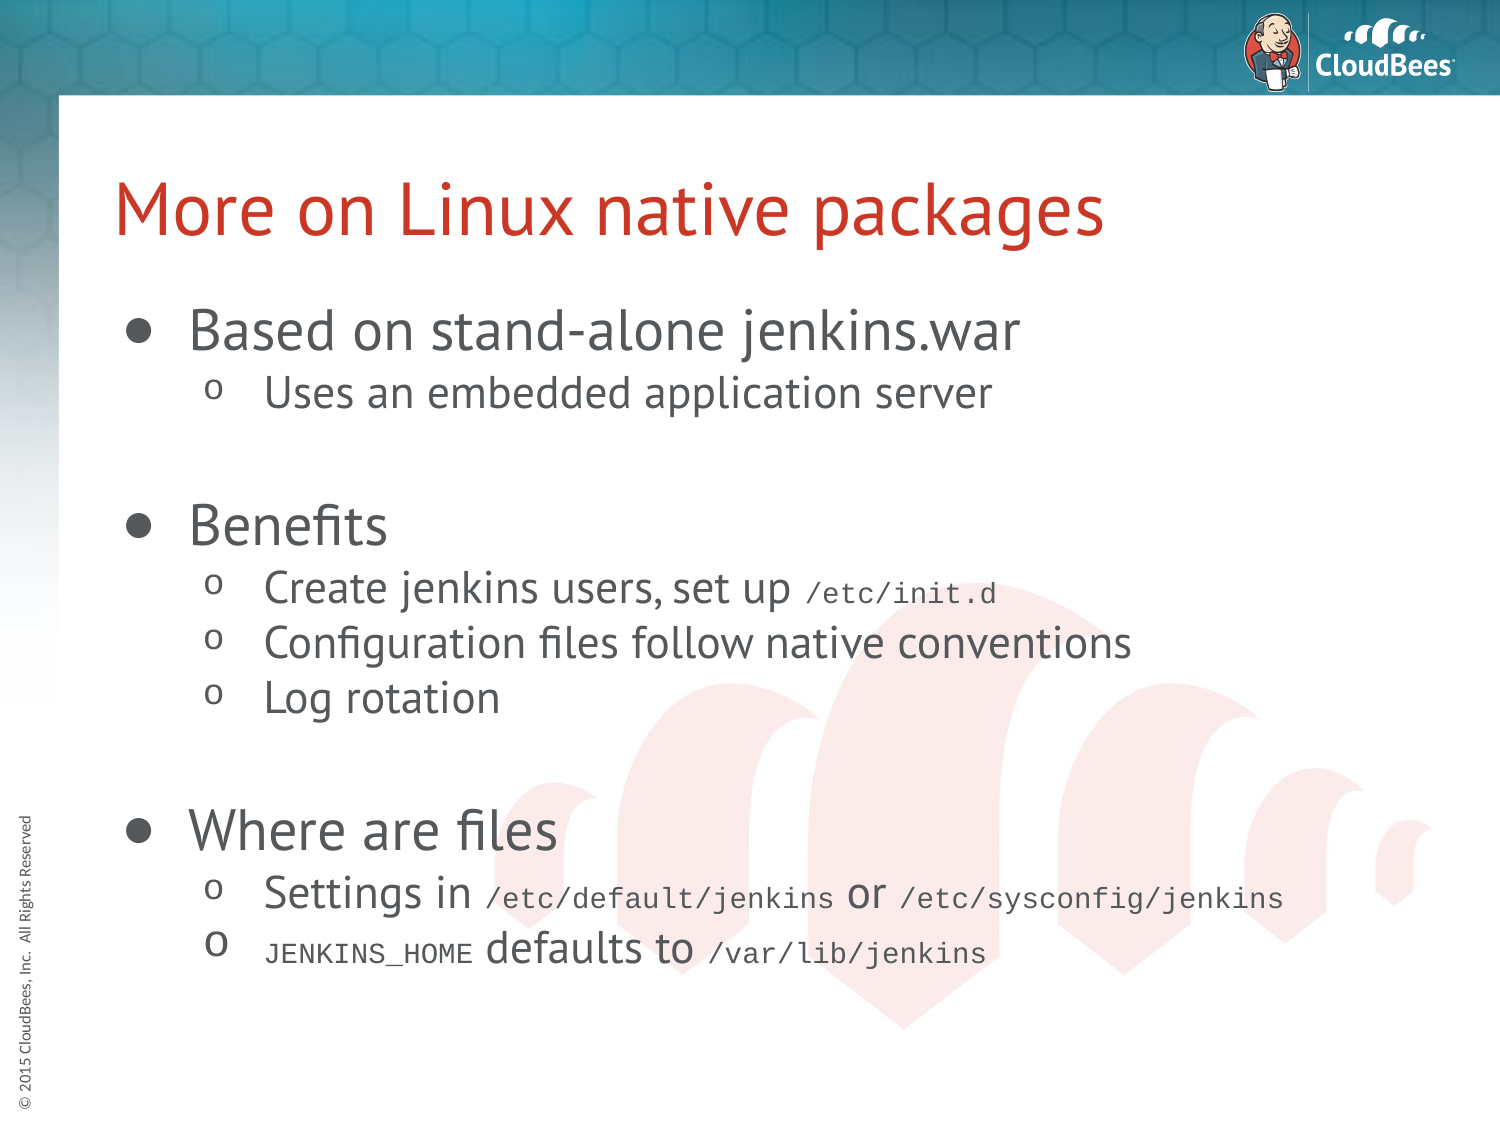

# More on Linux native packages
Based on stand-alone jenkins.war
Uses an embedded application server

Benefits
Create jenkins users, set up /etc/init.d
Configuration files follow native conventions
Log rotation

Where are files
Settings in /etc/default/jenkins or /etc/sysconfig/jenkins
JENKINS_HOME defaults to /var/lib/jenkins